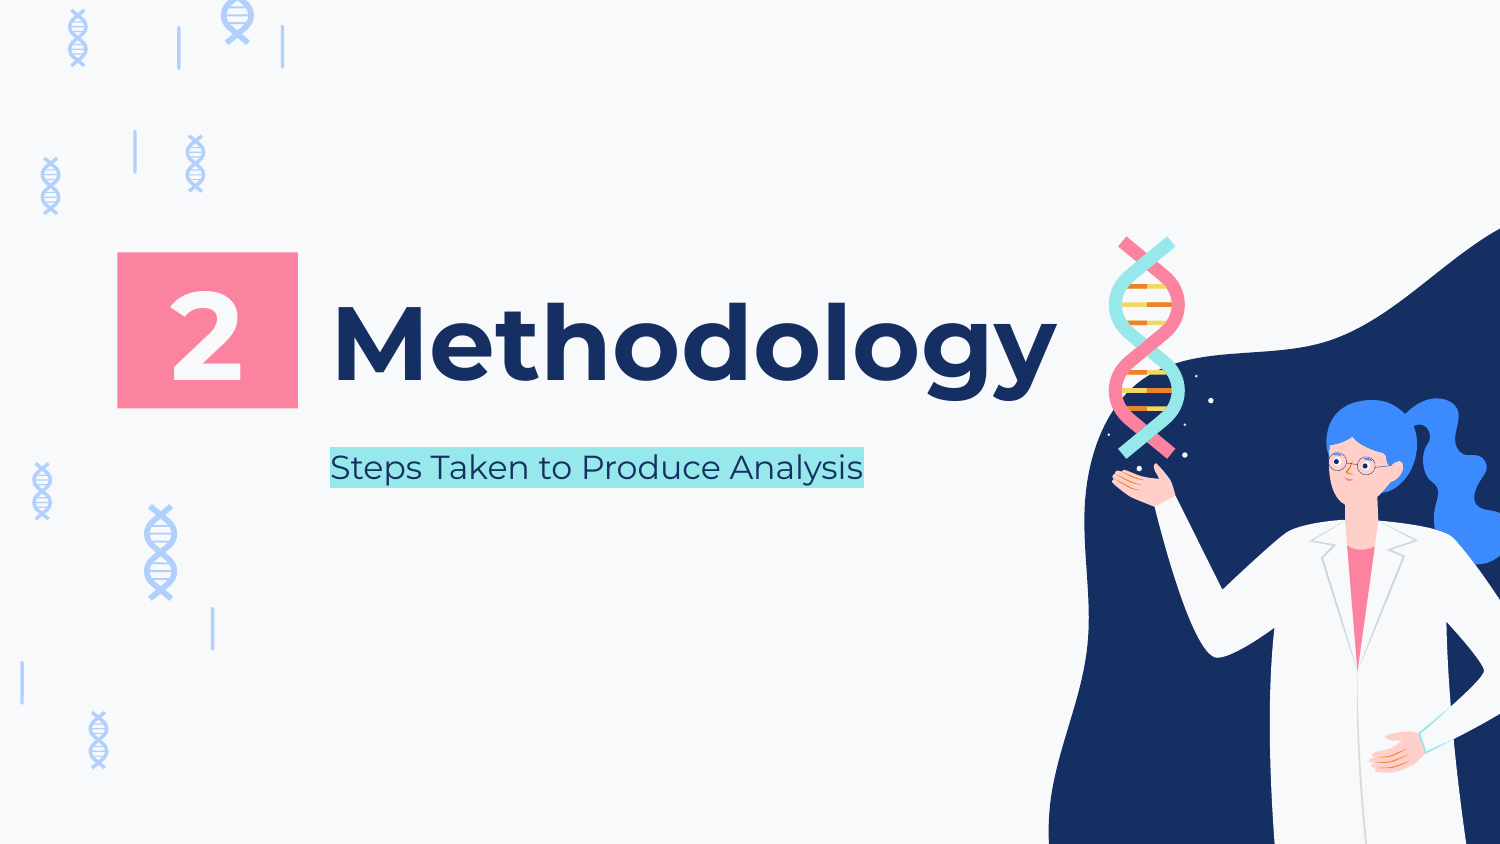

2
# Methodology

Steps Taken to Produce Analysis